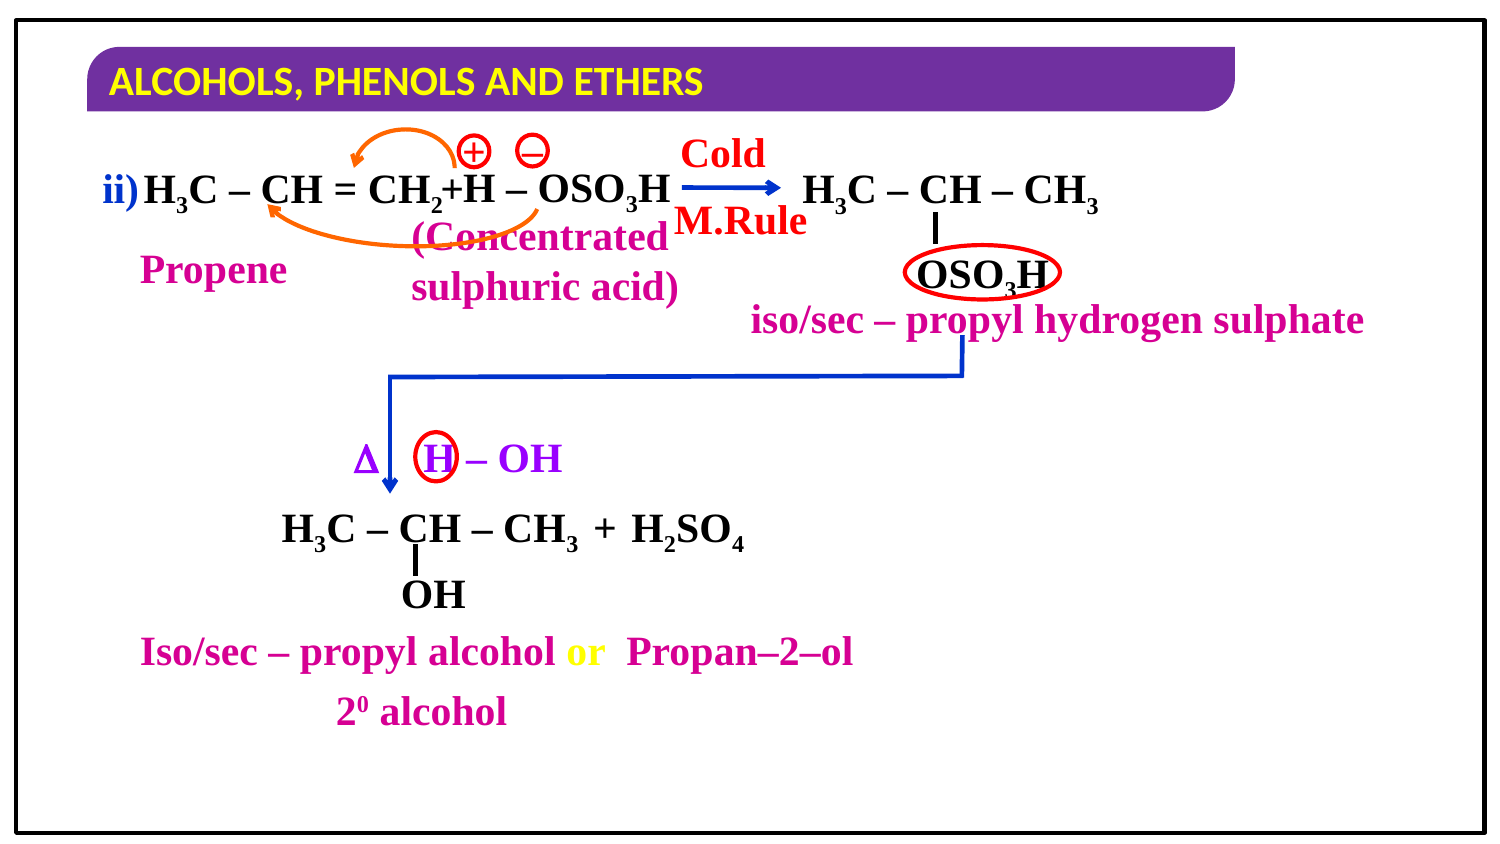

–

+

Cold

H – OSO3H
ii)
H3C – CH = CH2
+
H3C – CH – CH3
OSO3H
M.Rule
(Concentrated sulphuric acid)
Propene

iso/sec – propyl hydrogen sulphate
Δ
H – OH

H3C – CH – CH3
OH
+
H2SO4
Iso/sec – propyl alcohol or  Propan–2–ol
20 alcohol